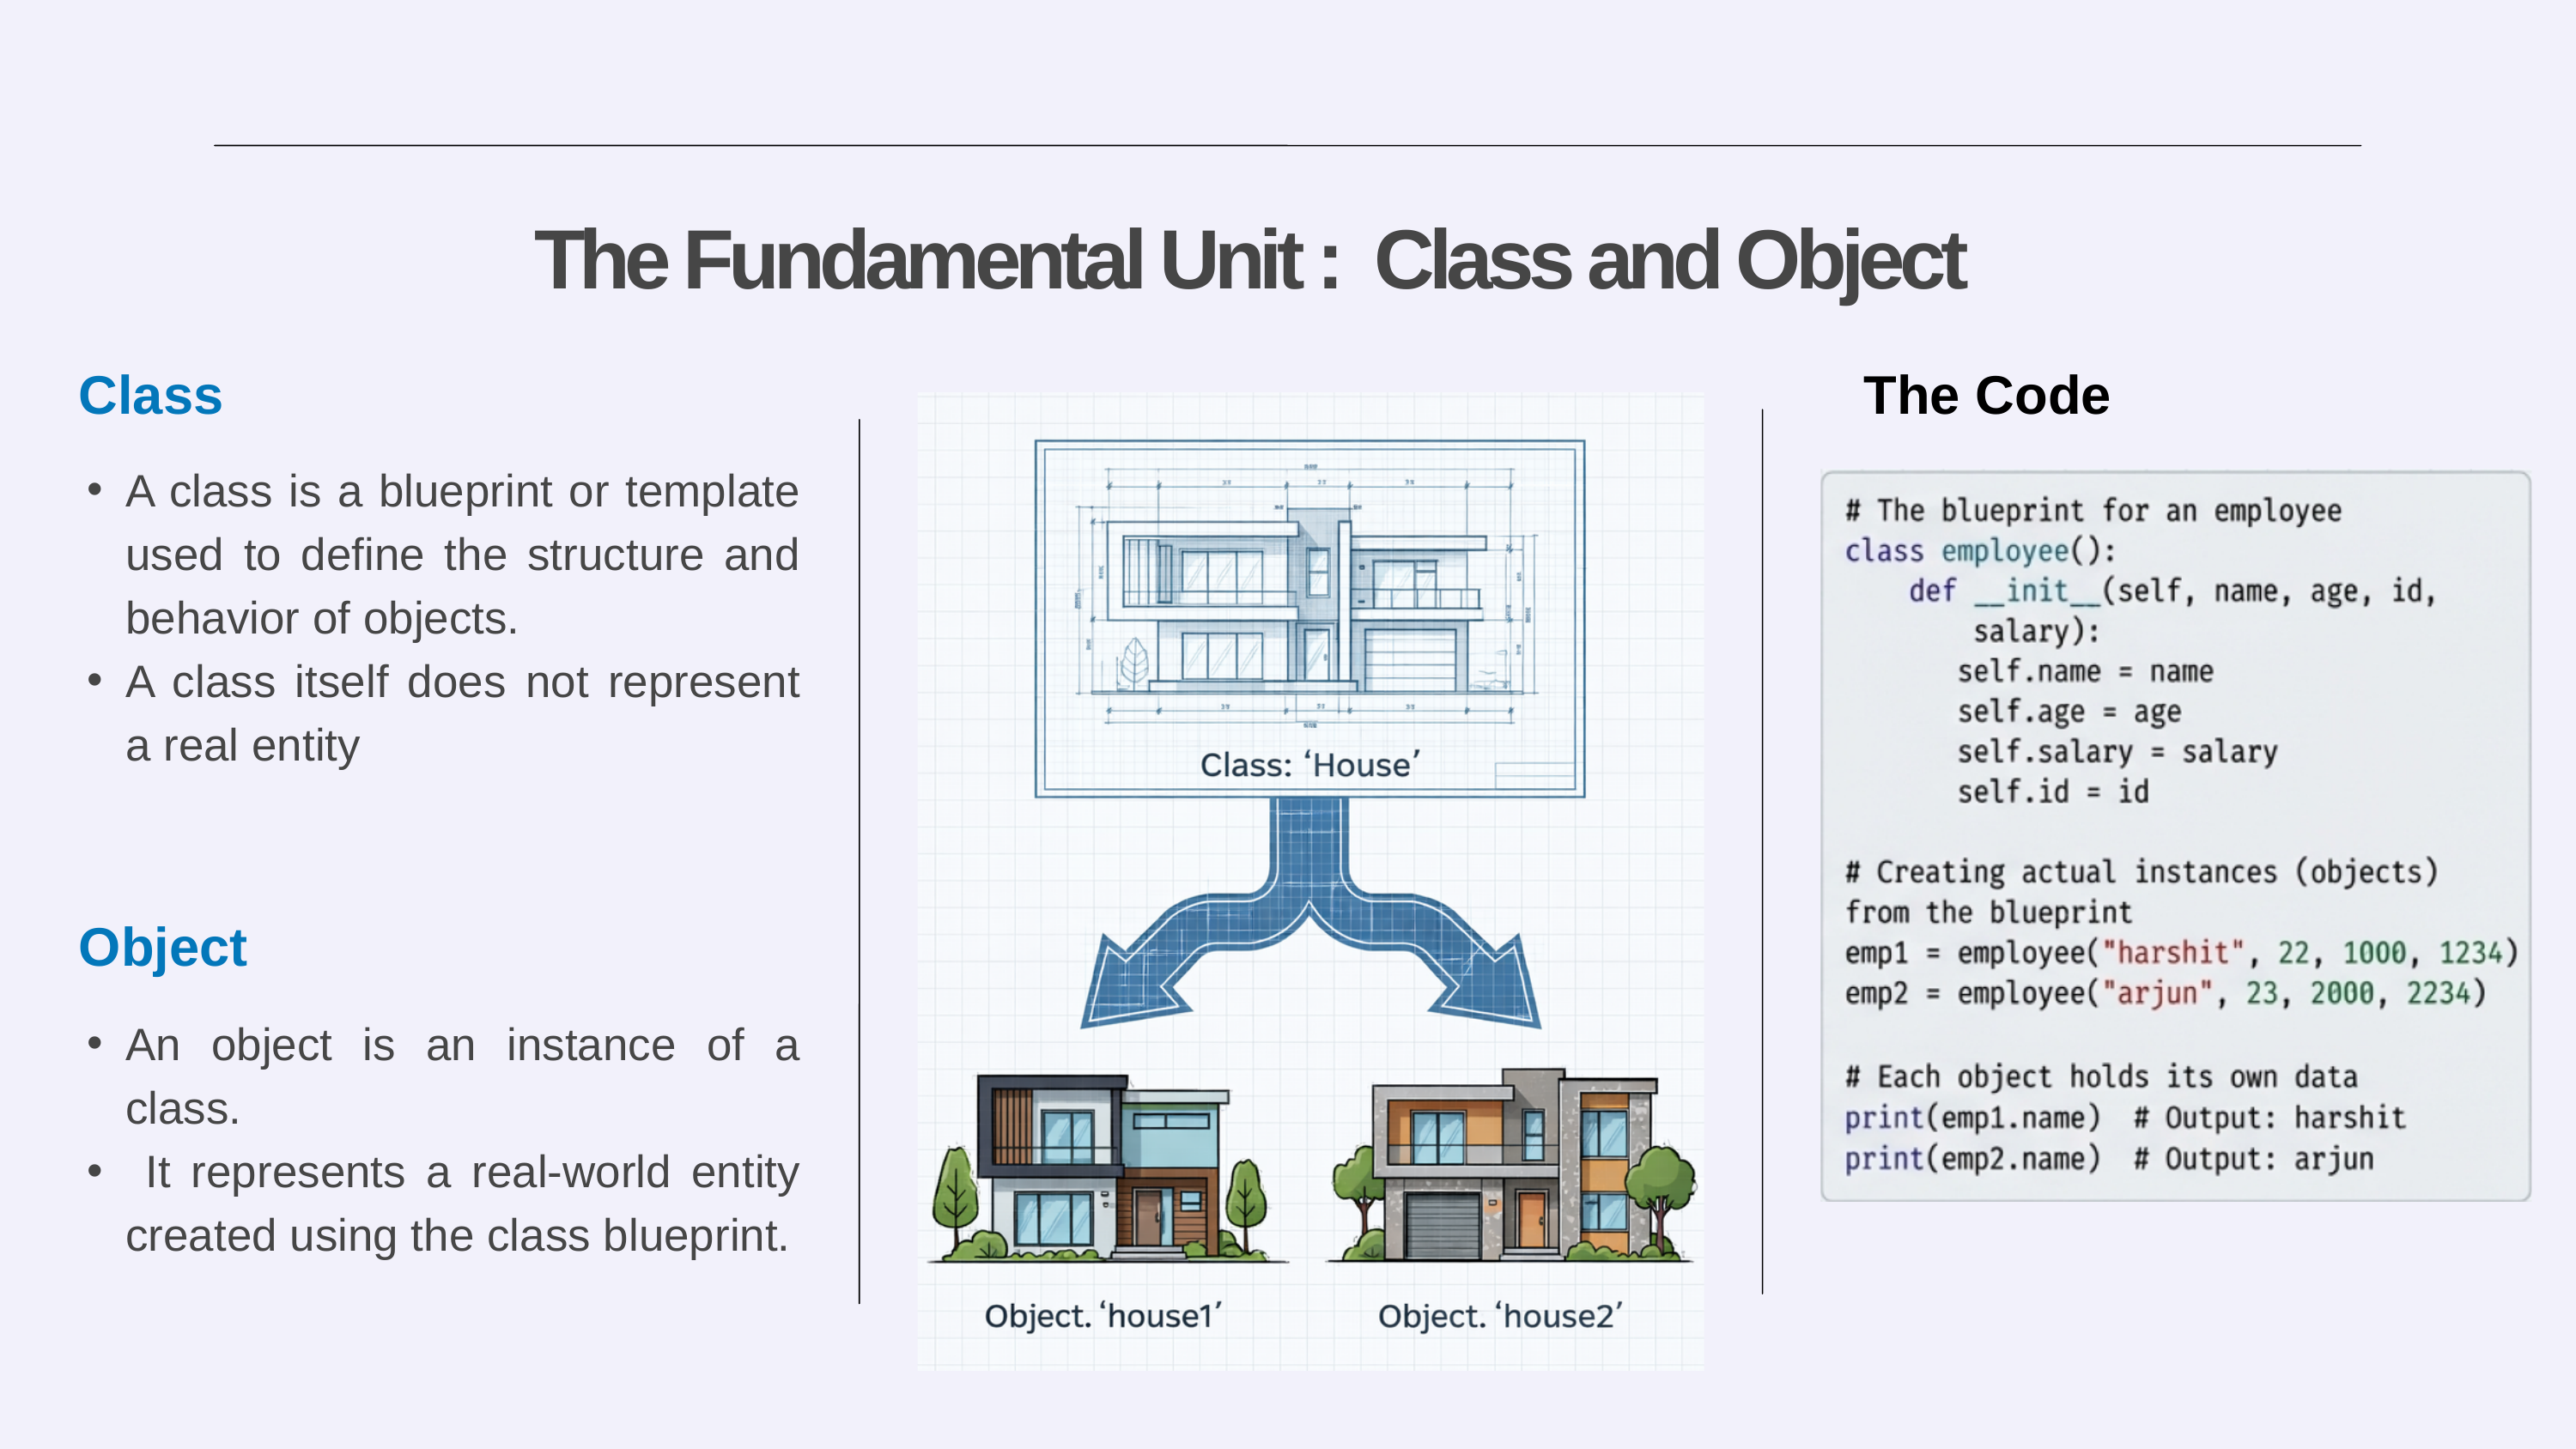

The Fundamental Unit :  Class and Object
Class
The Code

A class is a blueprint or template used to define the structure and behavior of objects.
A class itself does not represent a real entity

Object
An object is an instance of a class.
 It represents a real-world entity created using the class blueprint.